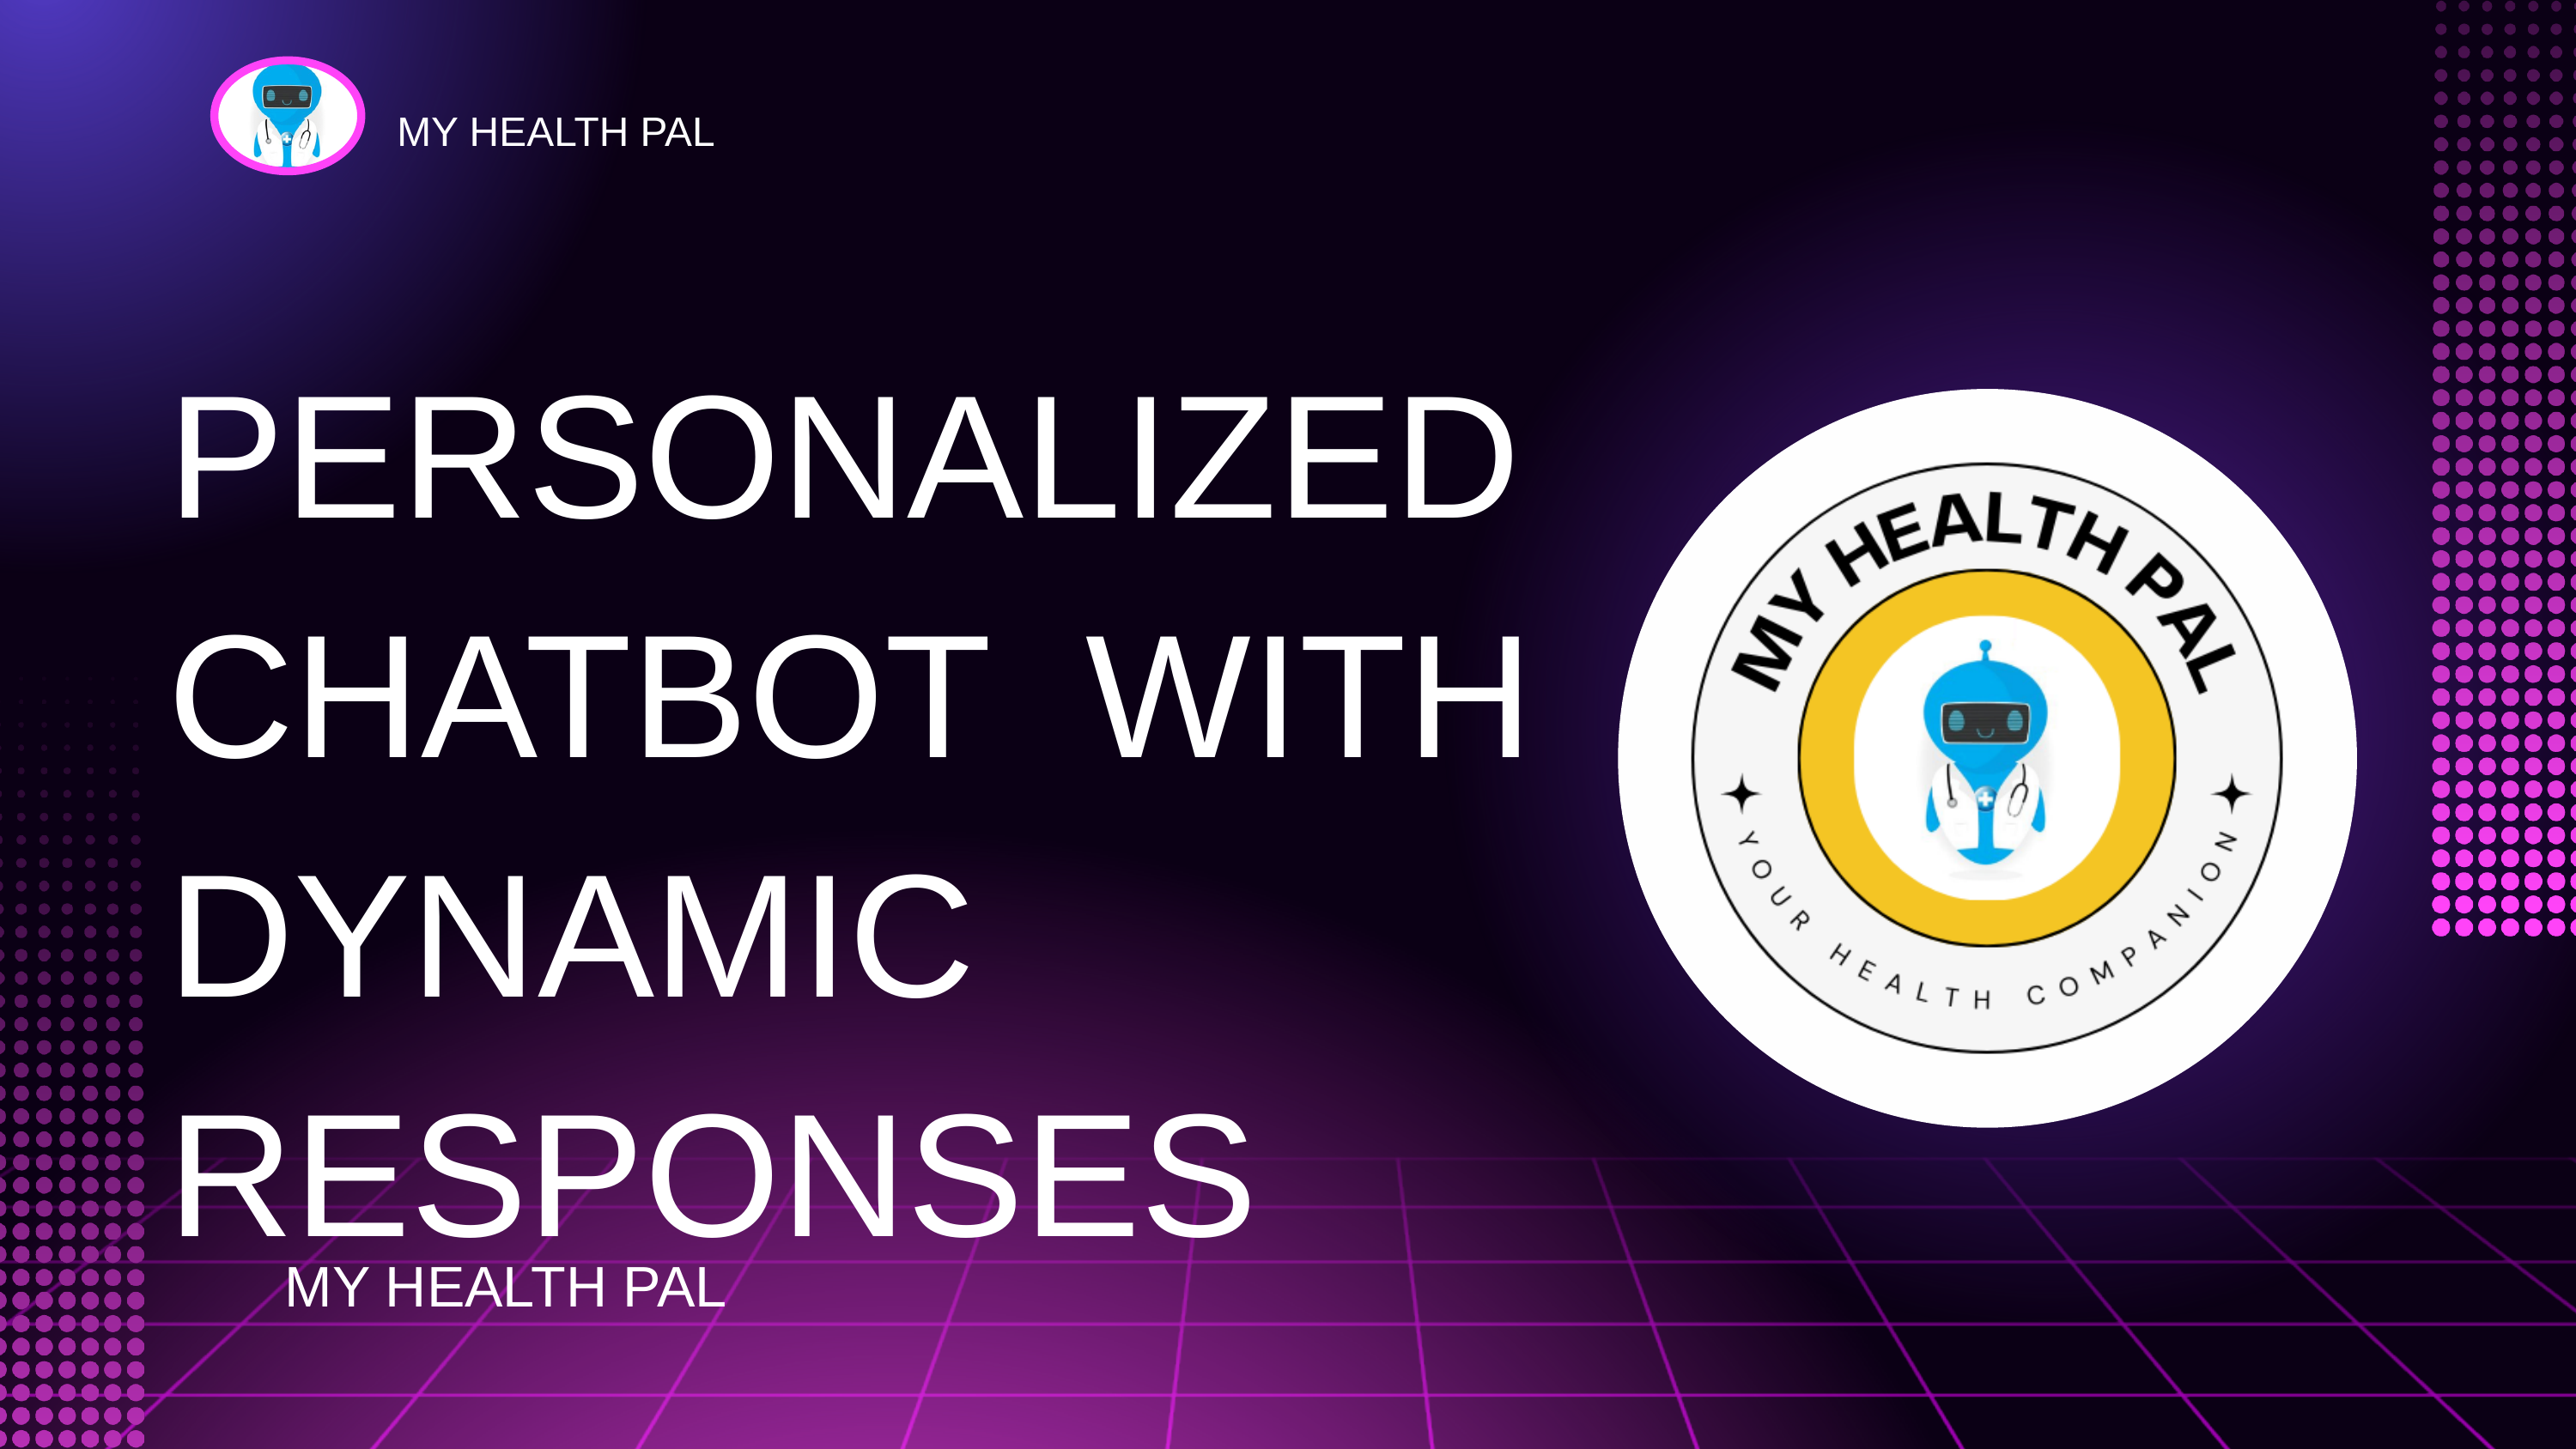

MY HEALTH PAL

PERSONALIZED CHATBOT  WITH DYNAMIC RESPONSES

MY HEALTH PAL